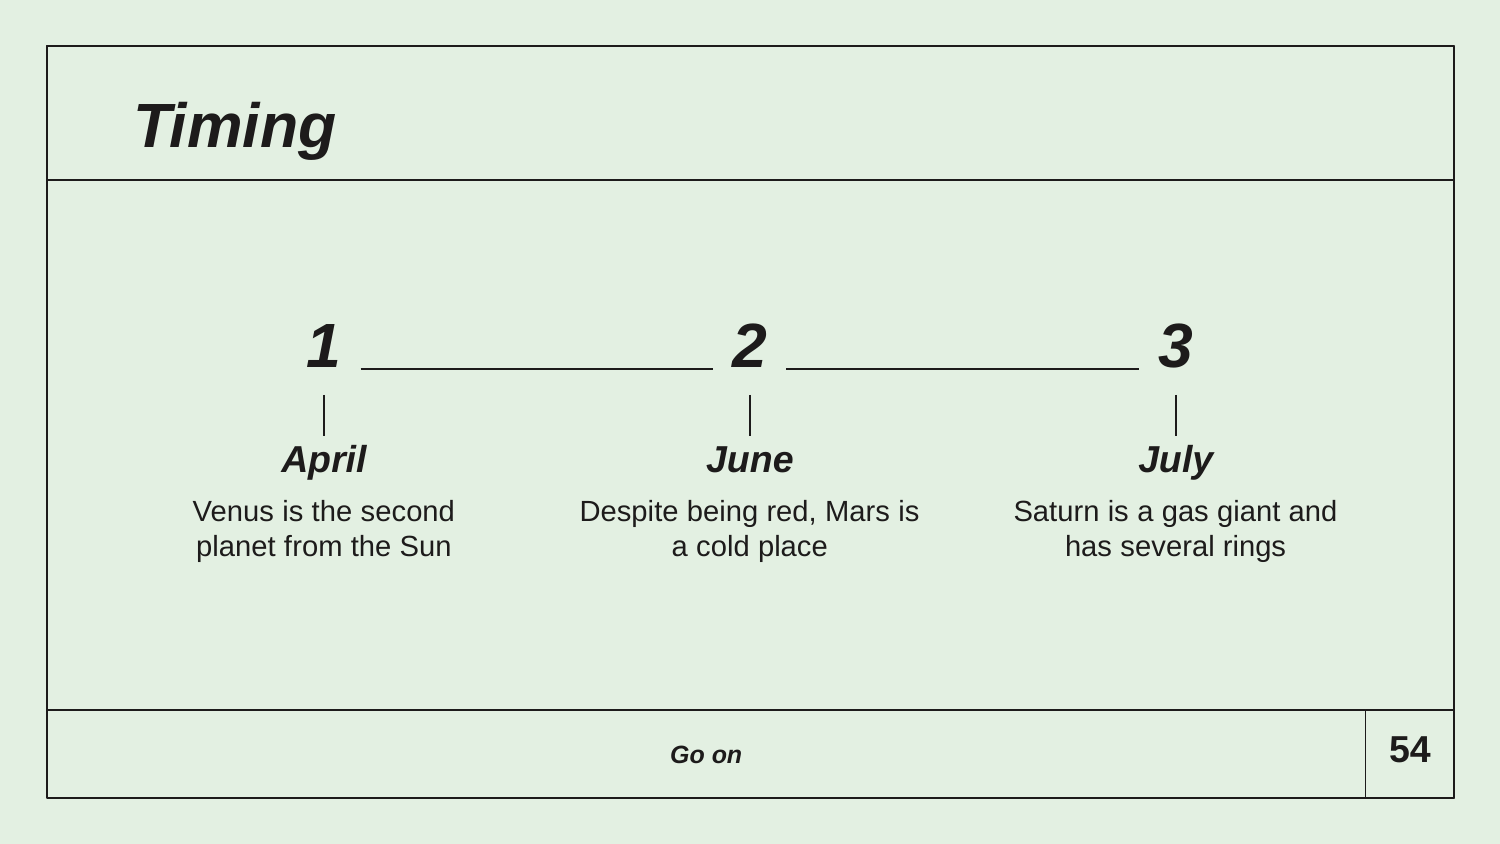

# Timing
1
April
Venus is the second planet from the Sun
2
June
Despite being red, Mars is a cold place
3
July
Saturn is a gas giant and has several rings
Go on
54